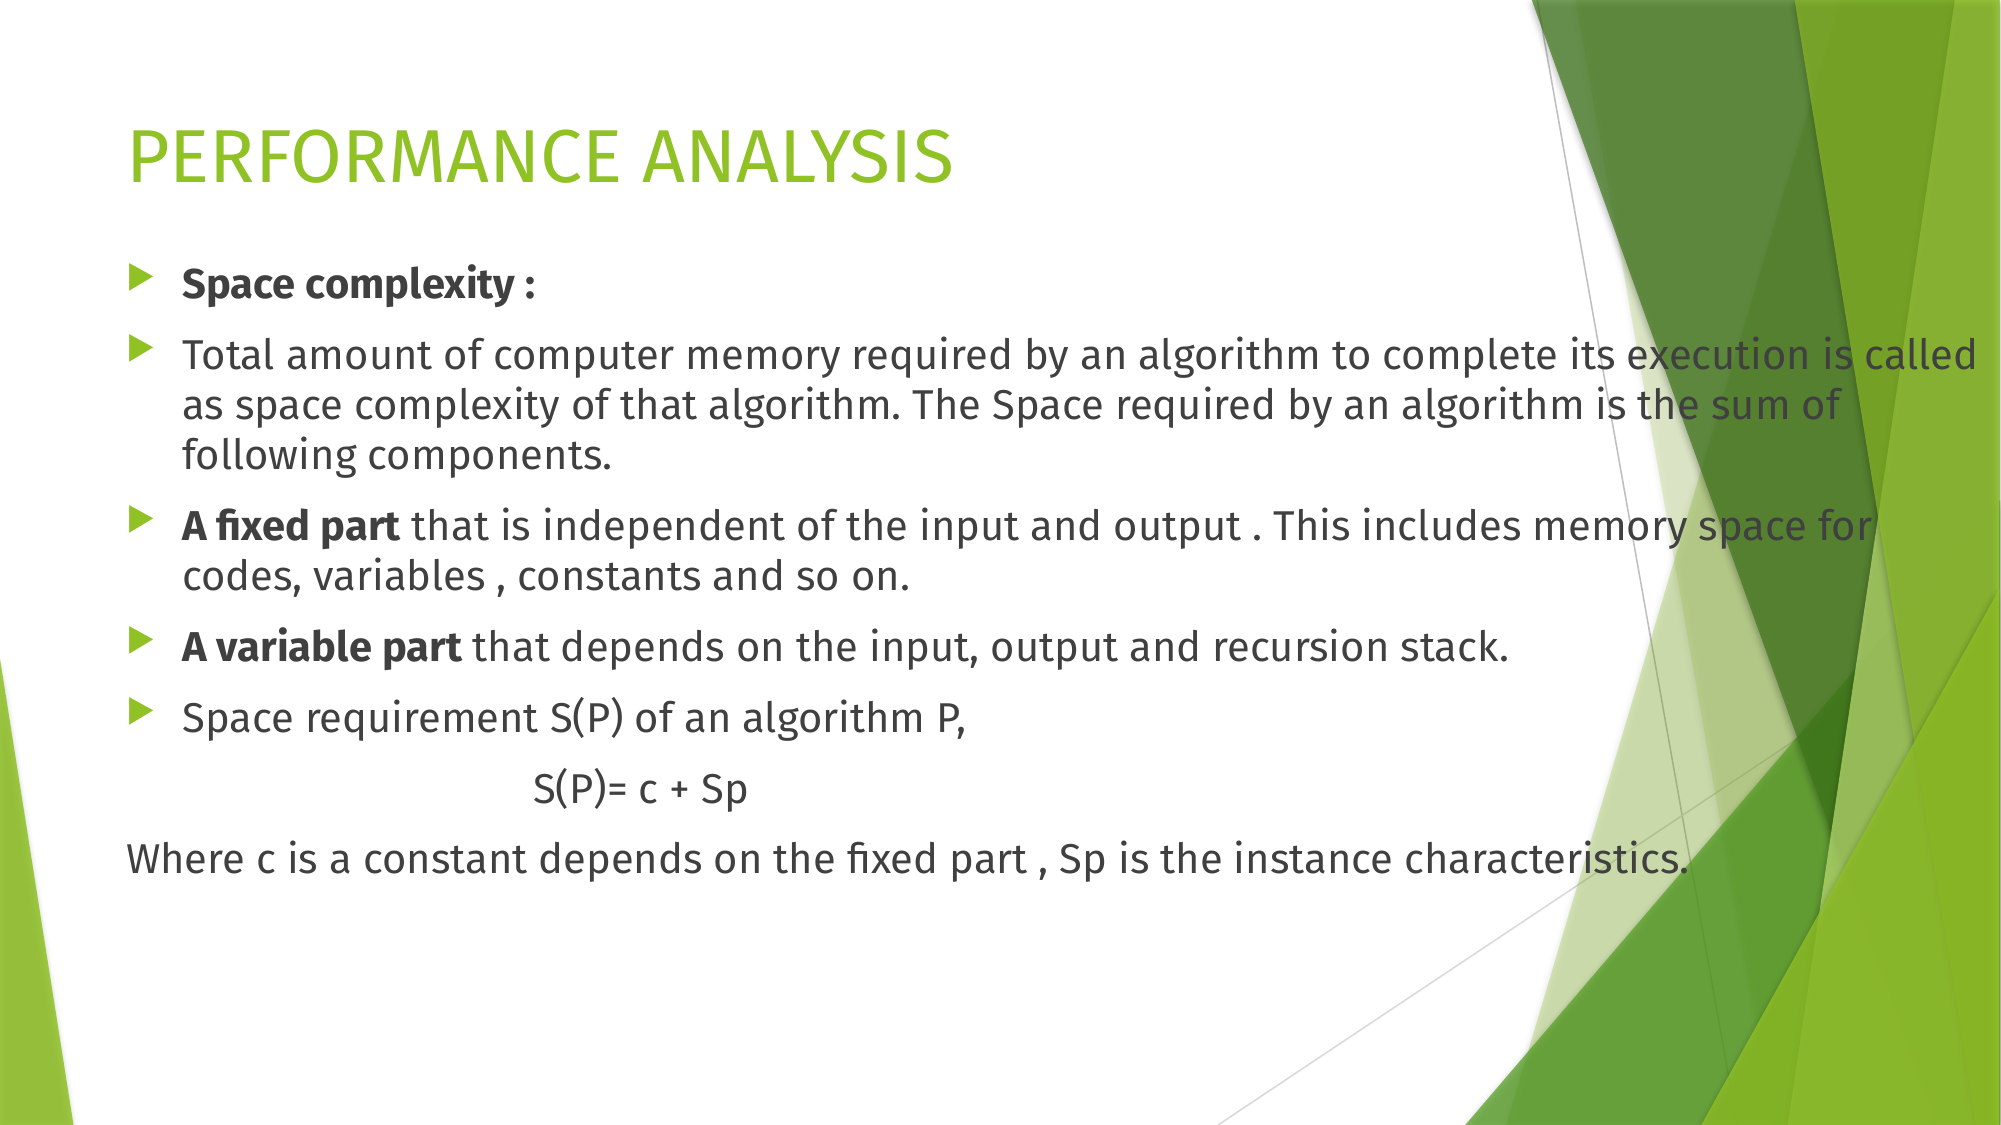

# PERFORMANCE ANALYSIS
Space complexity :
Total amount of computer memory required by an algorithm to complete its execution is called as space complexity of that algorithm. The Space required by an algorithm is the sum of following components.
A fixed part that is independent of the input and output . This includes memory space for codes, variables , constants and so on.
A variable part that depends on the input, output and recursion stack.
Space requirement S(P) of an algorithm P,
                                     S(P)= c + Sp
Where c is a constant depends on the fixed part , Sp is the instance characteristics.